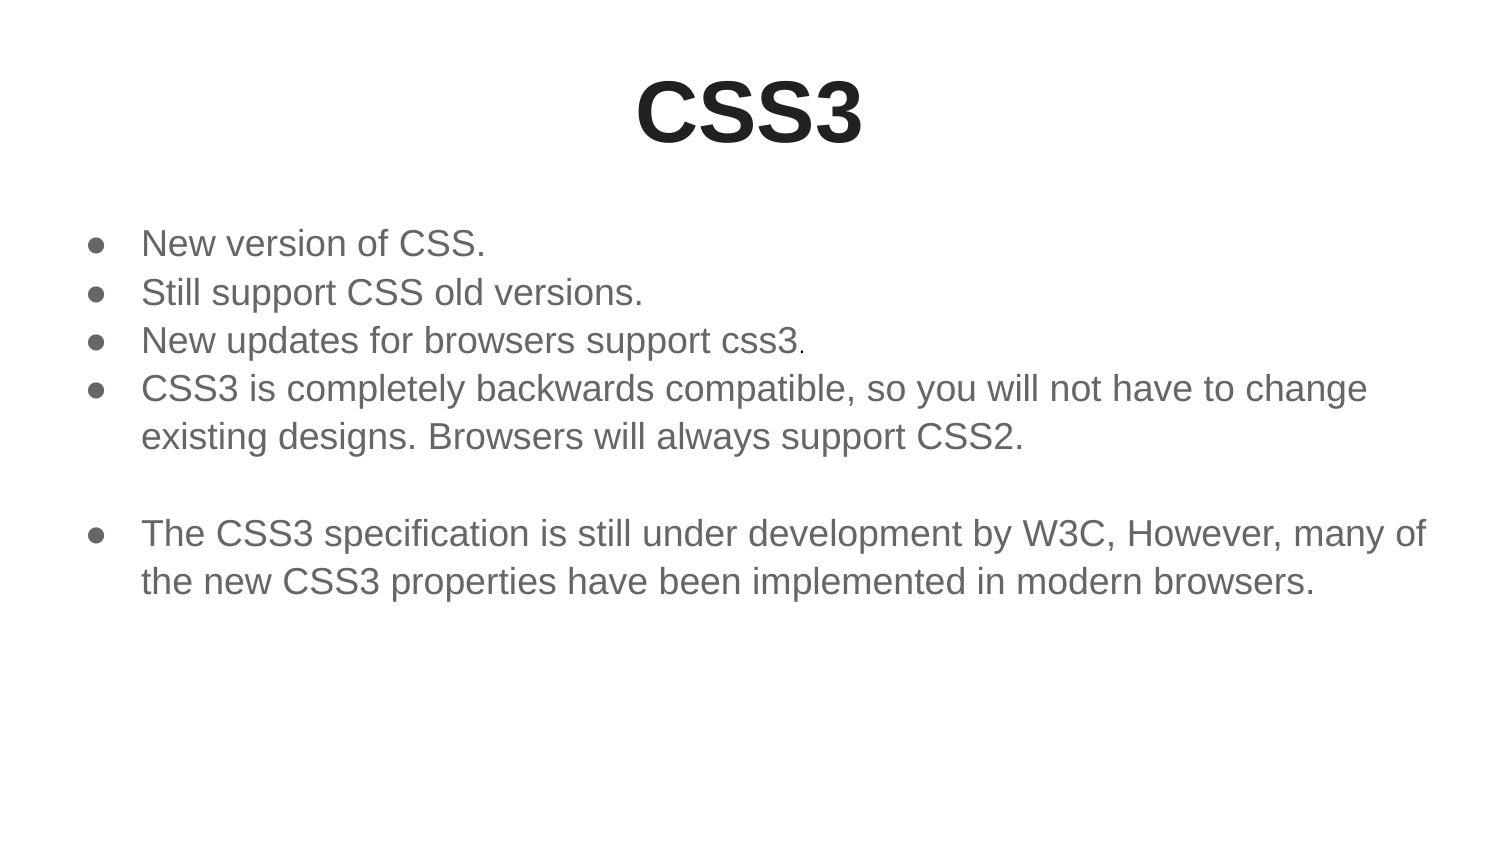

# CSS3
New version of CSS.
Still support CSS old versions.
New updates for browsers support css3.
CSS3 is completely backwards compatible, so you will not have to change existing designs. Browsers will always support CSS2.
The CSS3 specification is still under development by W3C, However, many of the new CSS3 properties have been implemented in modern browsers.